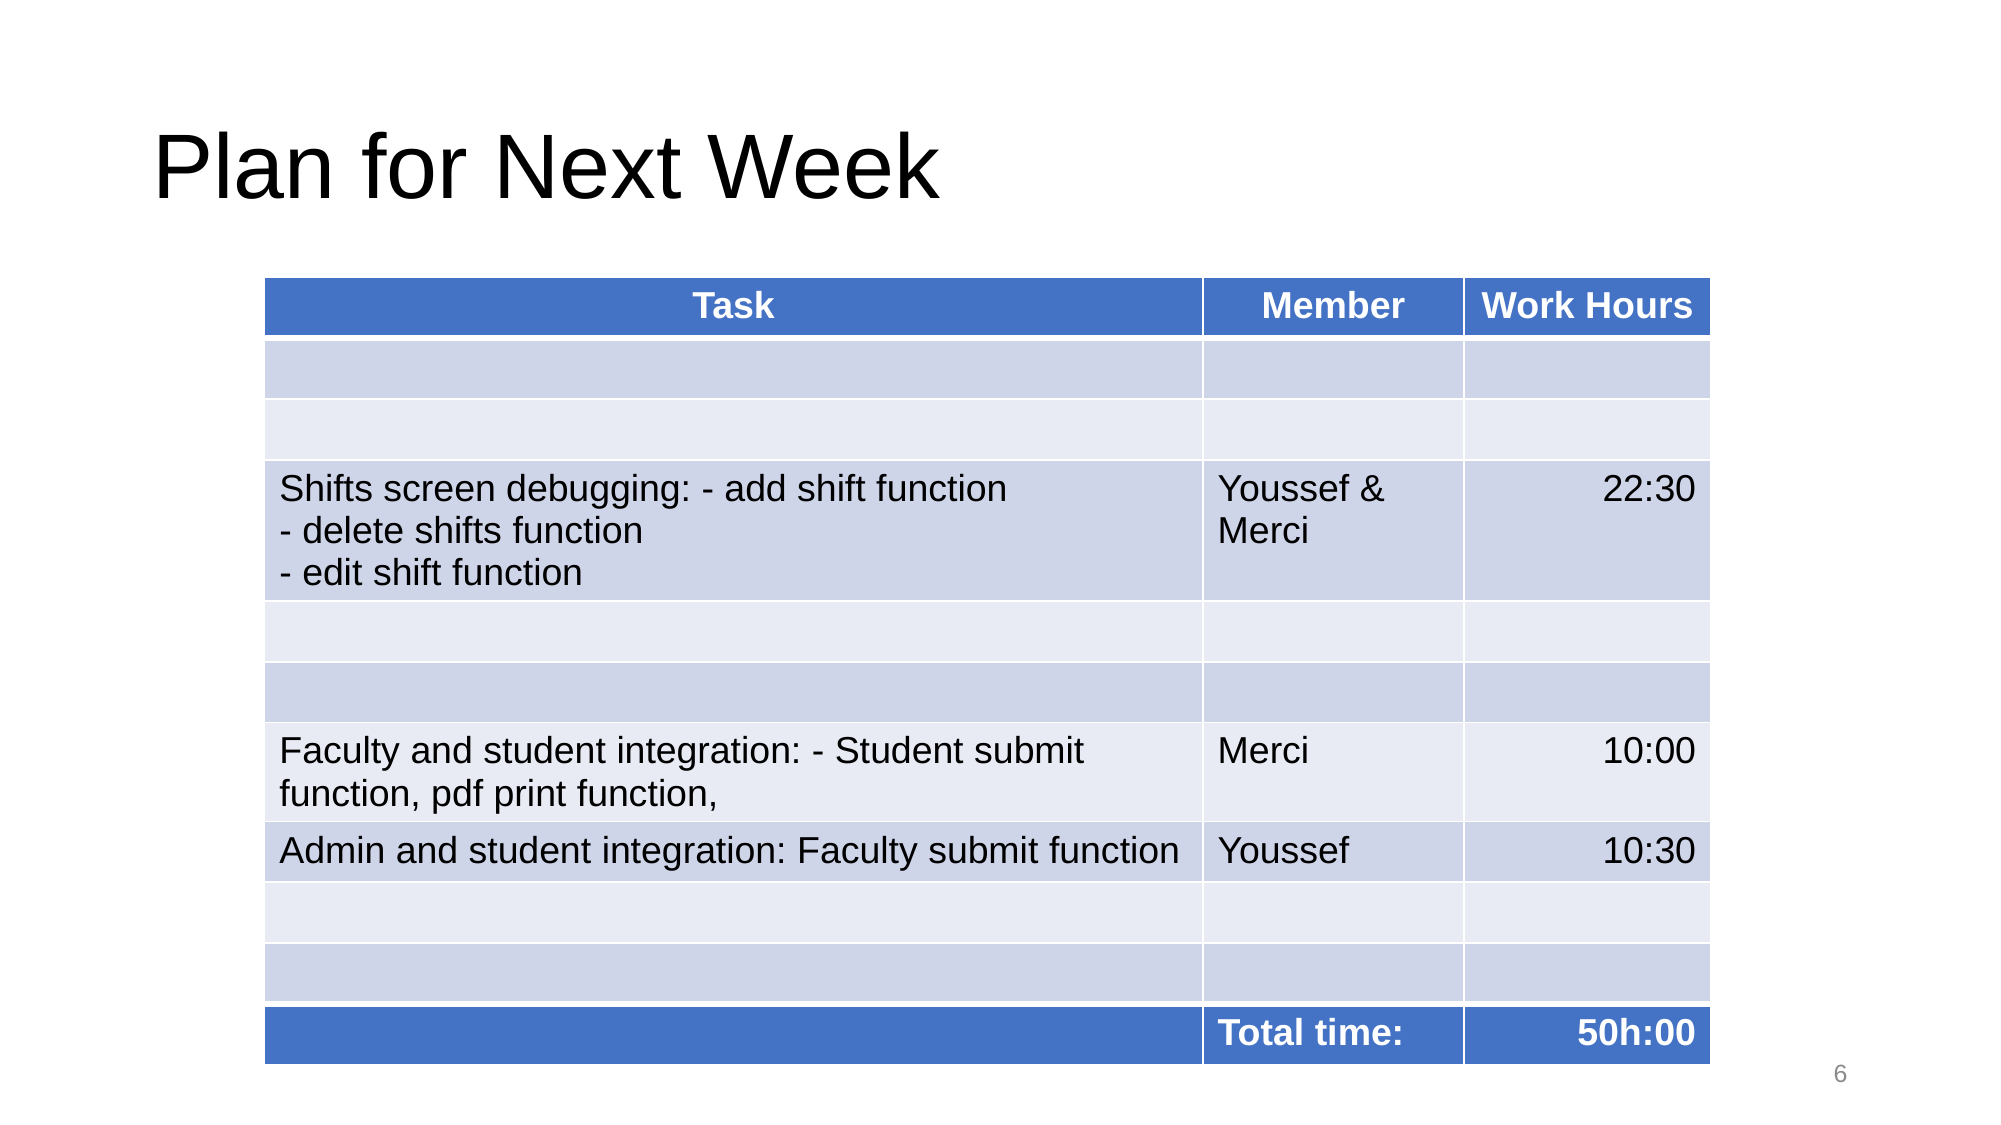

# Plan for Next Week
| Task | Member | Work Hours |
| --- | --- | --- |
|  |  |  |
|  |  |  |
| Shifts screen debugging: - add shift function - delete shifts function - edit shift function | Youssef & Merci | 22:30 |
|  |  |  |
|  |  |  |
| Faculty and student integration: - Student submit function, pdf print function, | Merci | 10:00 |
| Admin and student integration: Faculty submit function | Youssef | 10:30 |
|  |  |  |
|  |  |  |
|  | Total time: | 50h:00 |
6